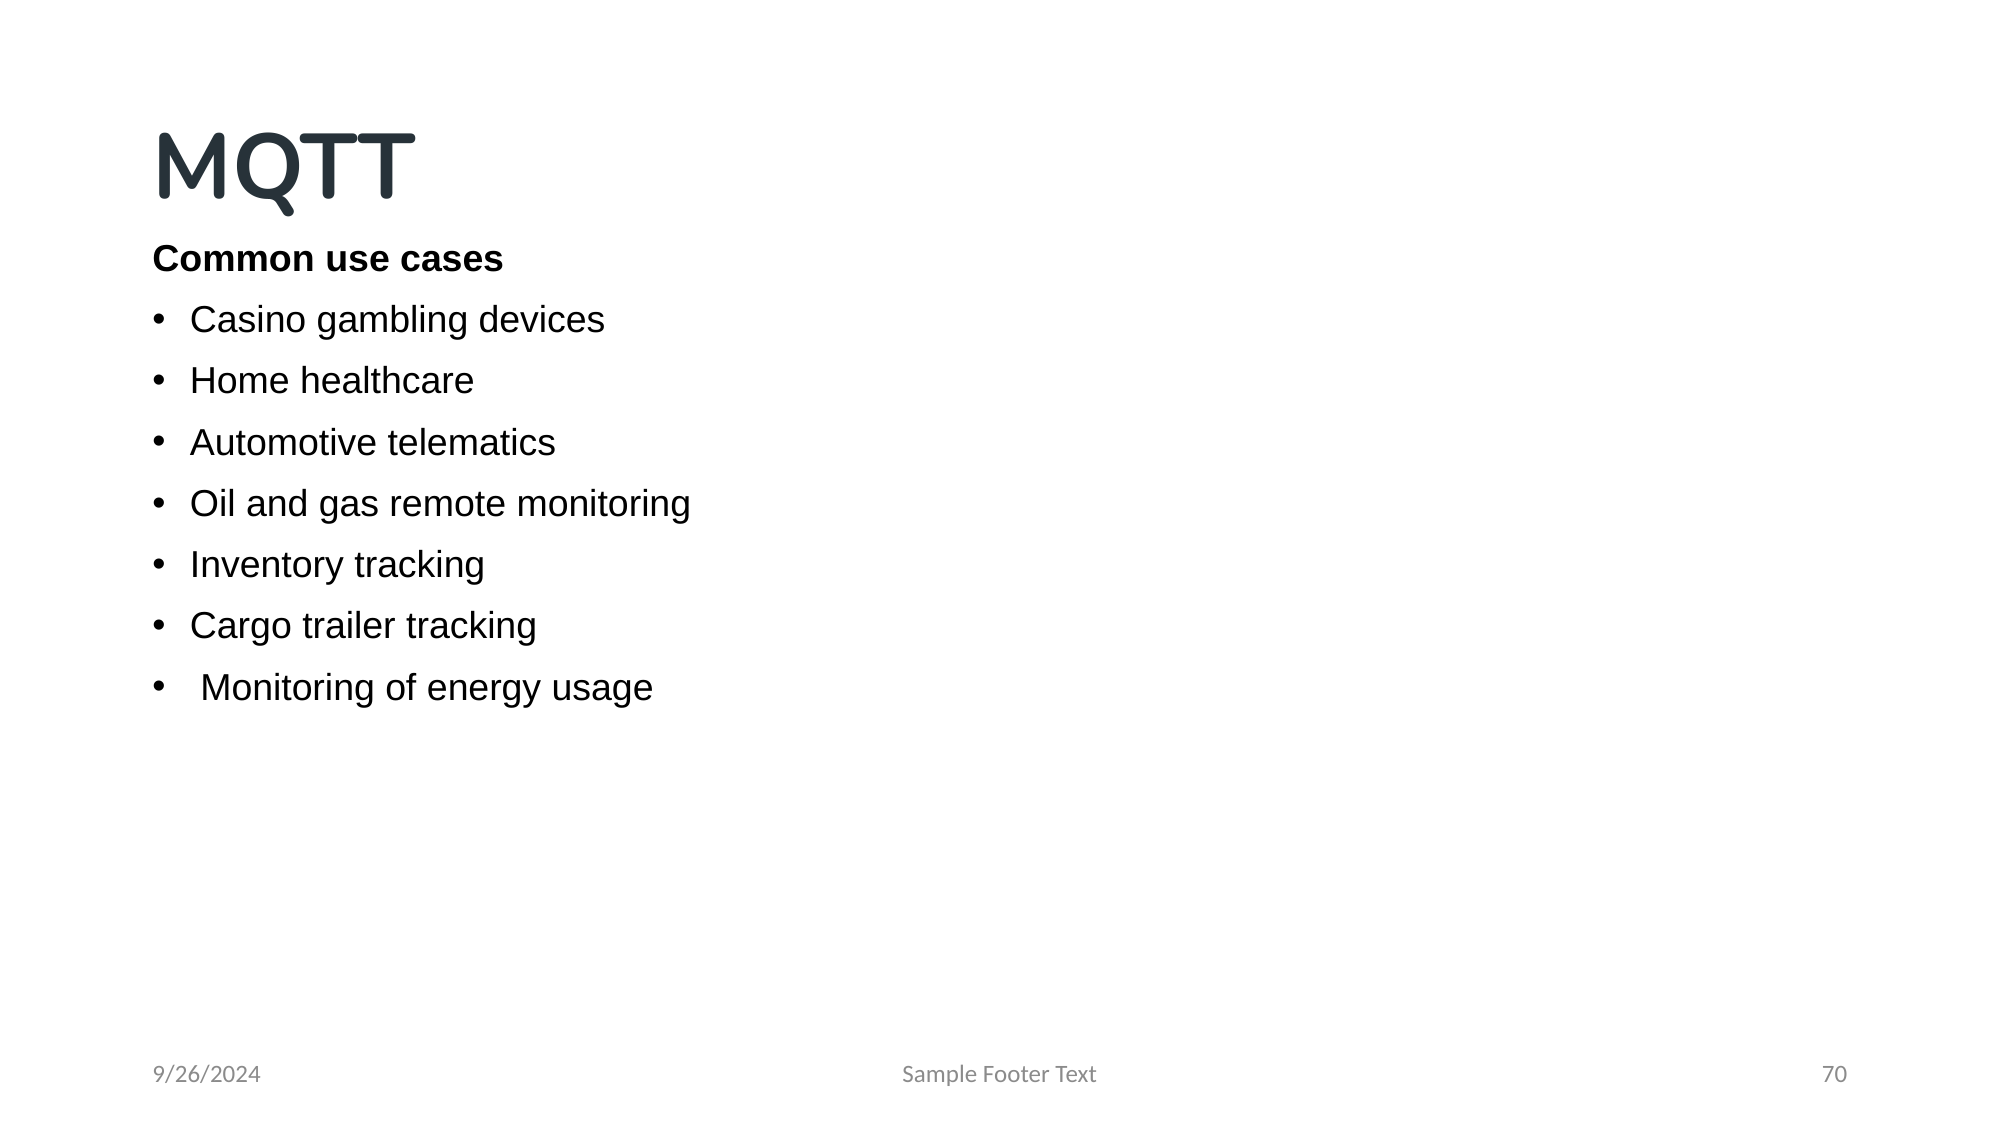

# MQTT
Common use cases
Casino gambling devices
Home healthcare
Automotive telematics
Oil and gas remote monitoring
Inventory tracking
Cargo trailer tracking
 Monitoring of energy usage

9/26/2024
Sample Footer Text
70